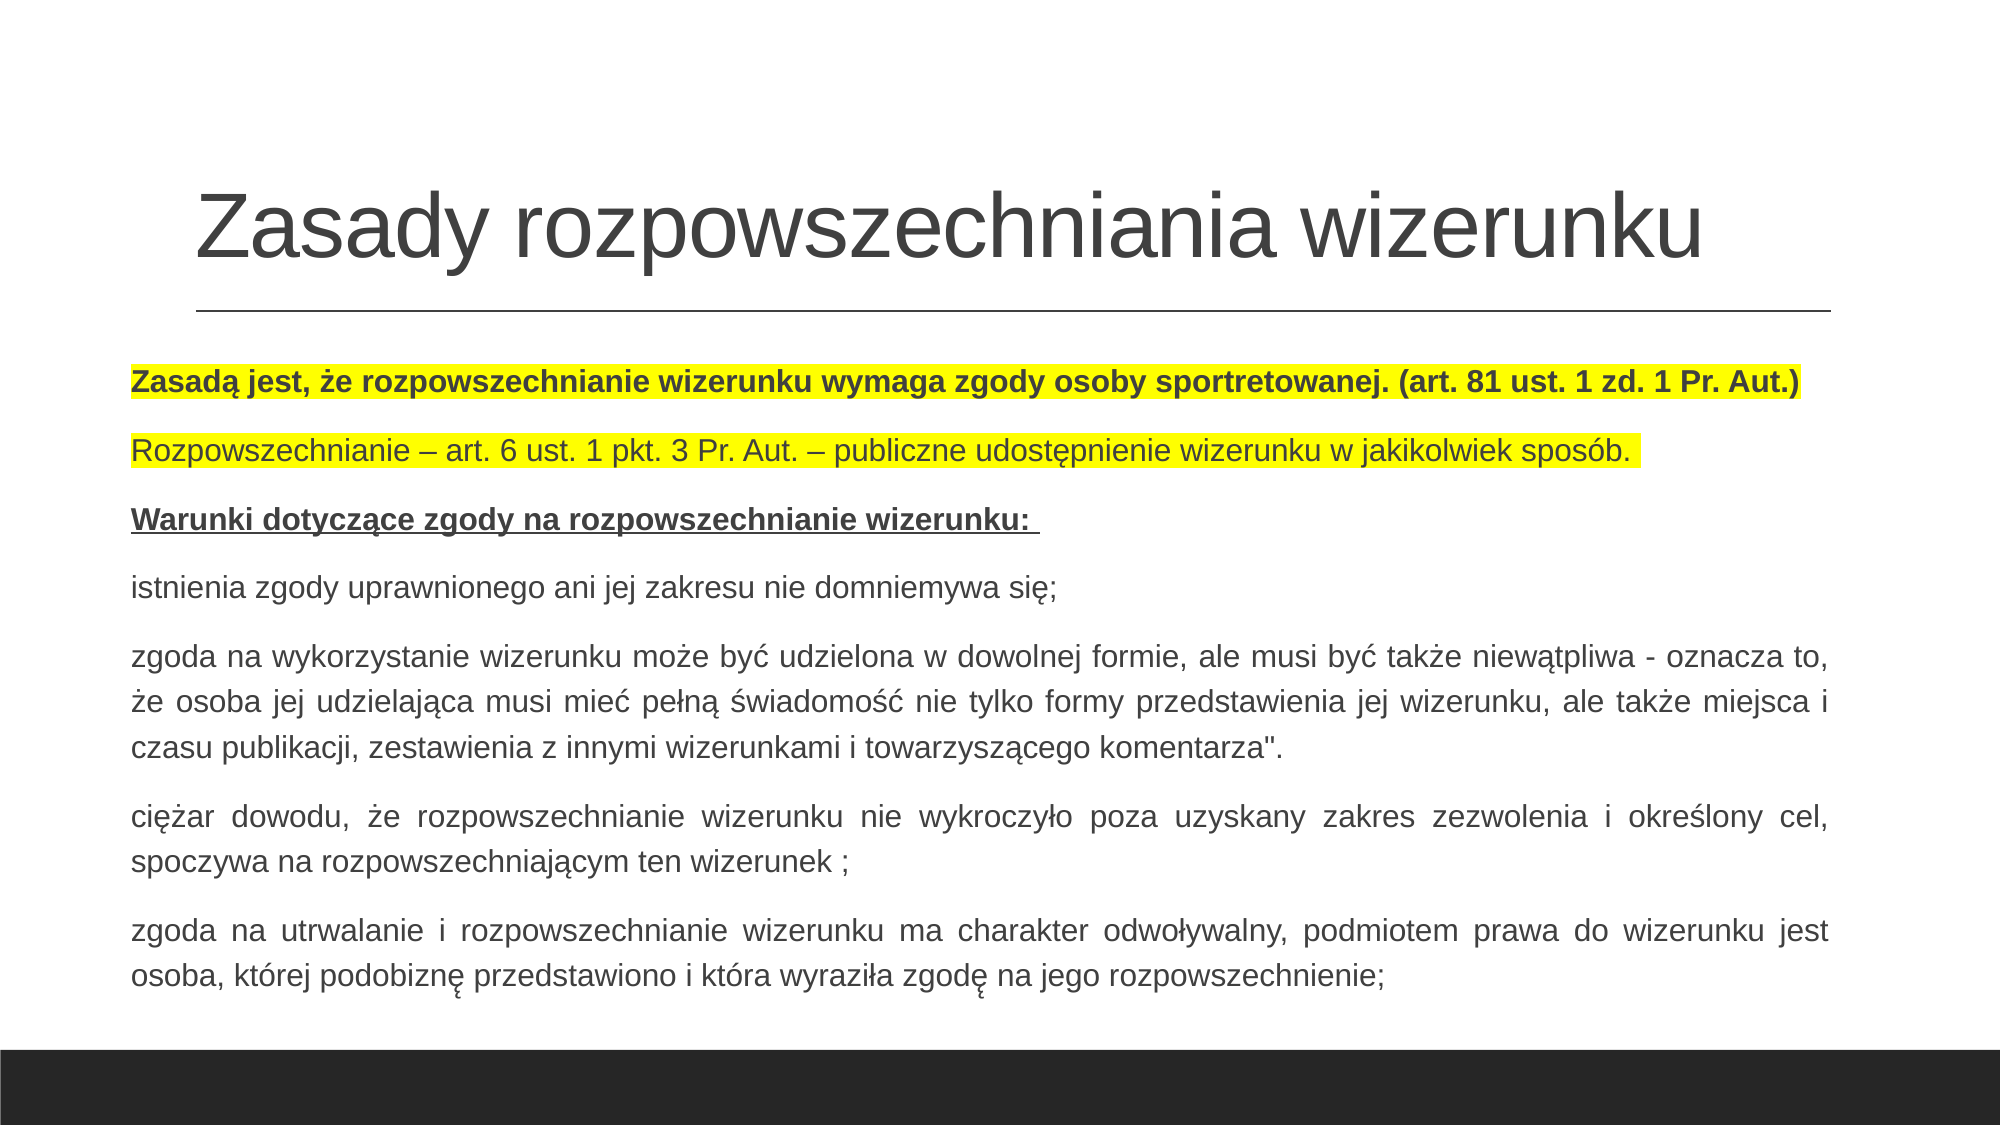

# Zasady rozpowszechniania wizerunku
Zasadą jest, że rozpowszechnianie wizerunku wymaga zgody osoby sportretowanej. (art. 81 ust. 1 zd. 1 Pr. Aut.)
Rozpowszechnianie – art. 6 ust. 1 pkt. 3 Pr. Aut. – publiczne udostępnienie wizerunku w jakikolwiek sposób.
Warunki dotyczące zgody na rozpowszechnianie wizerunku:
istnienia zgody uprawnionego ani jej zakresu nie domniemywa się;
zgoda na wykorzystanie wizerunku może być udzielona w dowolnej formie, ale musi być także niewątpliwa - oznacza to, że osoba jej udzielająca musi mieć pełną świadomość nie tylko formy przedstawienia jej wizerunku, ale także miejsca i czasu publikacji, zestawienia z innymi wizerunkami i towarzyszącego komentarza".
ciężar dowodu, że rozpowszechnianie wizerunku nie wykroczyło poza uzyskany zakres zezwolenia i określony cel, spoczywa na rozpowszechniającym ten wizerunek ;
zgoda na utrwalanie i rozpowszechnianie wizerunku ma charakter odwoływalny, podmiotem prawa do wizerunku jest osoba, której podobiznę̨ przedstawiono i która wyraziła zgodę̨ na jego rozpowszechnienie;